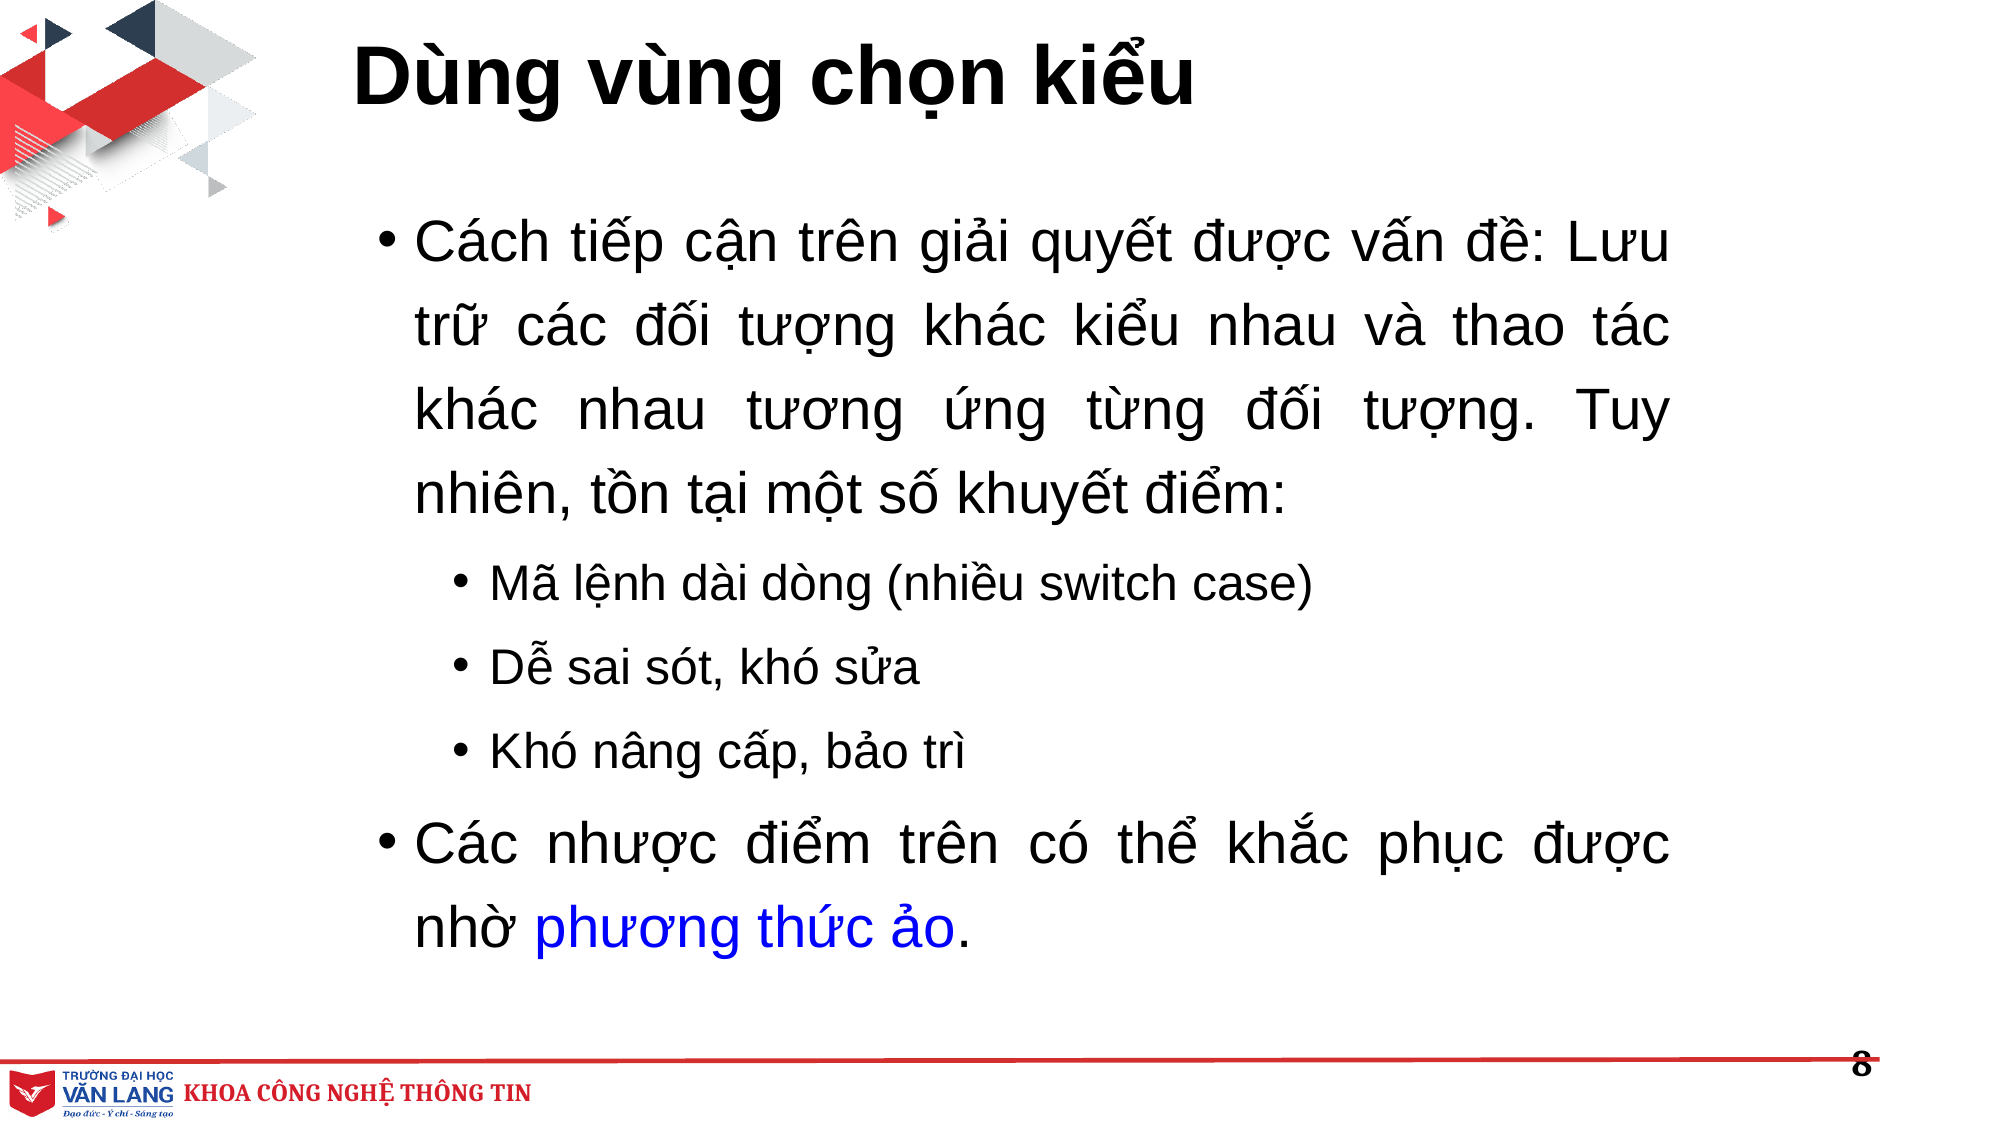

# Dùng vùng chọn kiểu
Cách tiếp cận trên giải quyết được vấn đề: Lưu trữ các đối tượng khác kiểu nhau và thao tác khác nhau tương ứng từng đối tượng. Tuy nhiên, tồn tại một số khuyết điểm:
Mã lệnh dài dòng (nhiều switch case)
Dễ sai sót, khó sửa
Khó nâng cấp, bảo trì
Các nhược điểm trên có thể khắc phục được nhờ phương thức ảo.